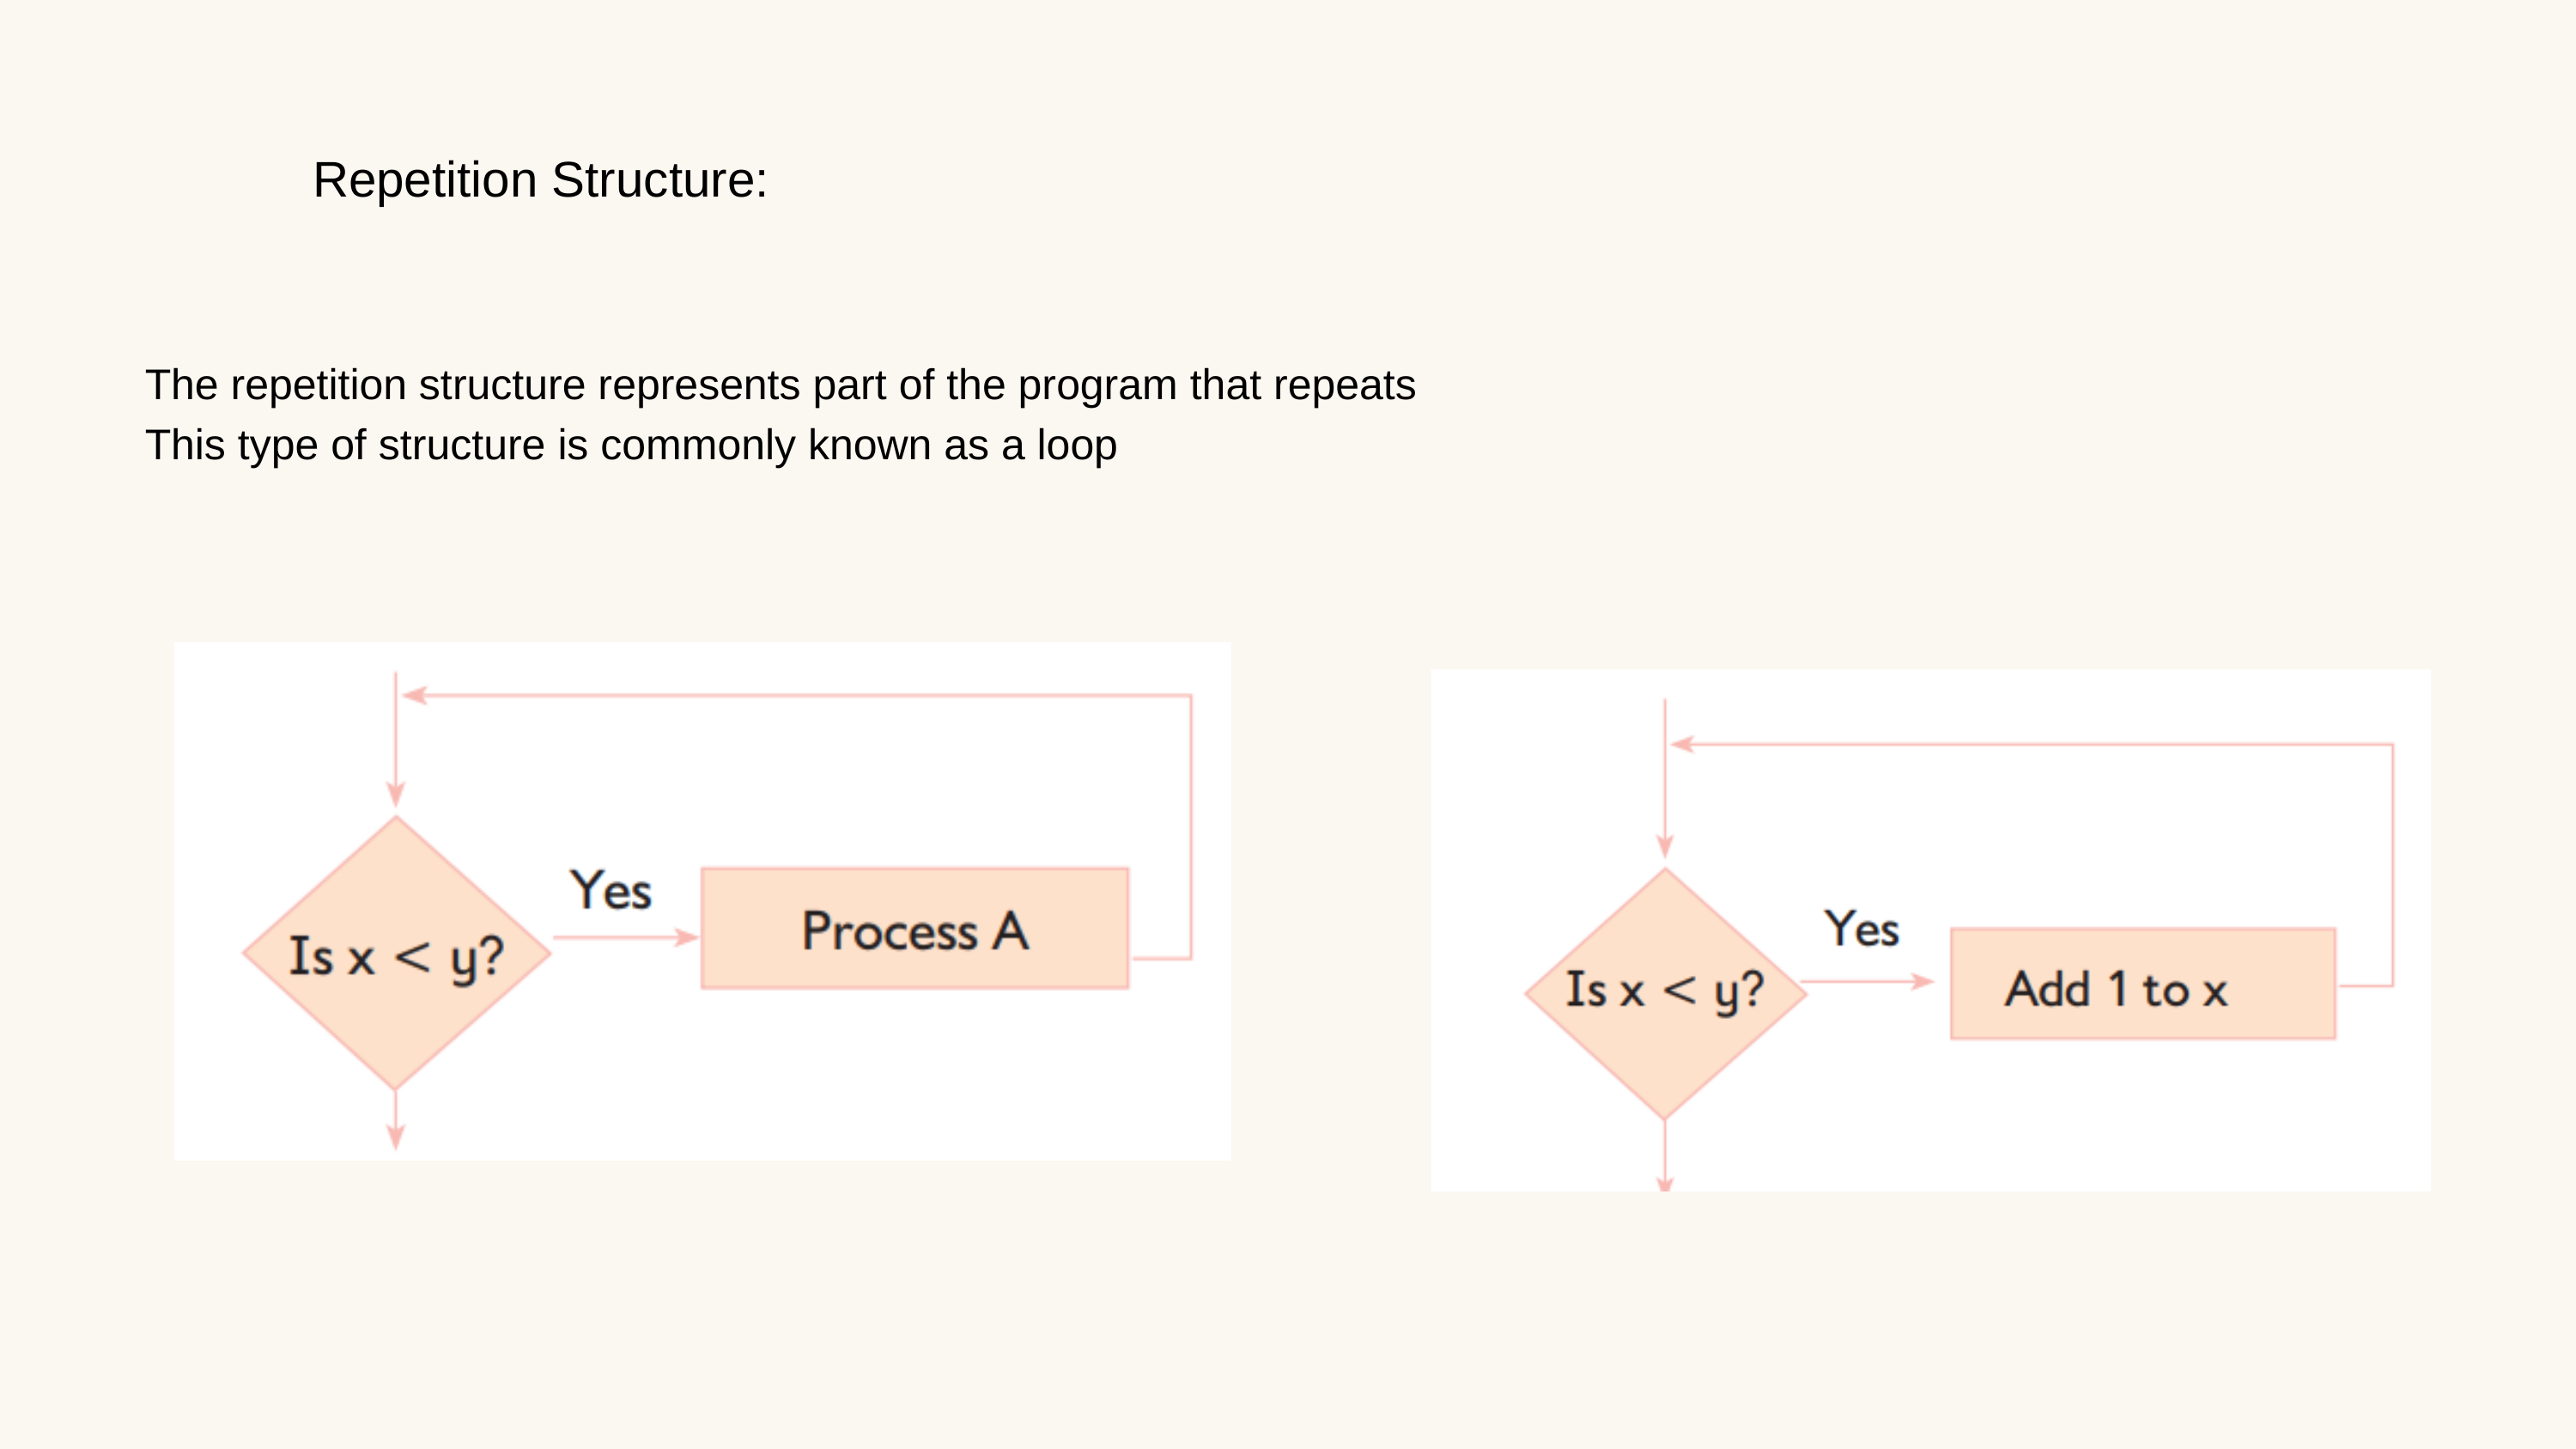

Repetition Structure:
The repetition structure represents part of the program that repeats
This type of structure is commonly known as a loop